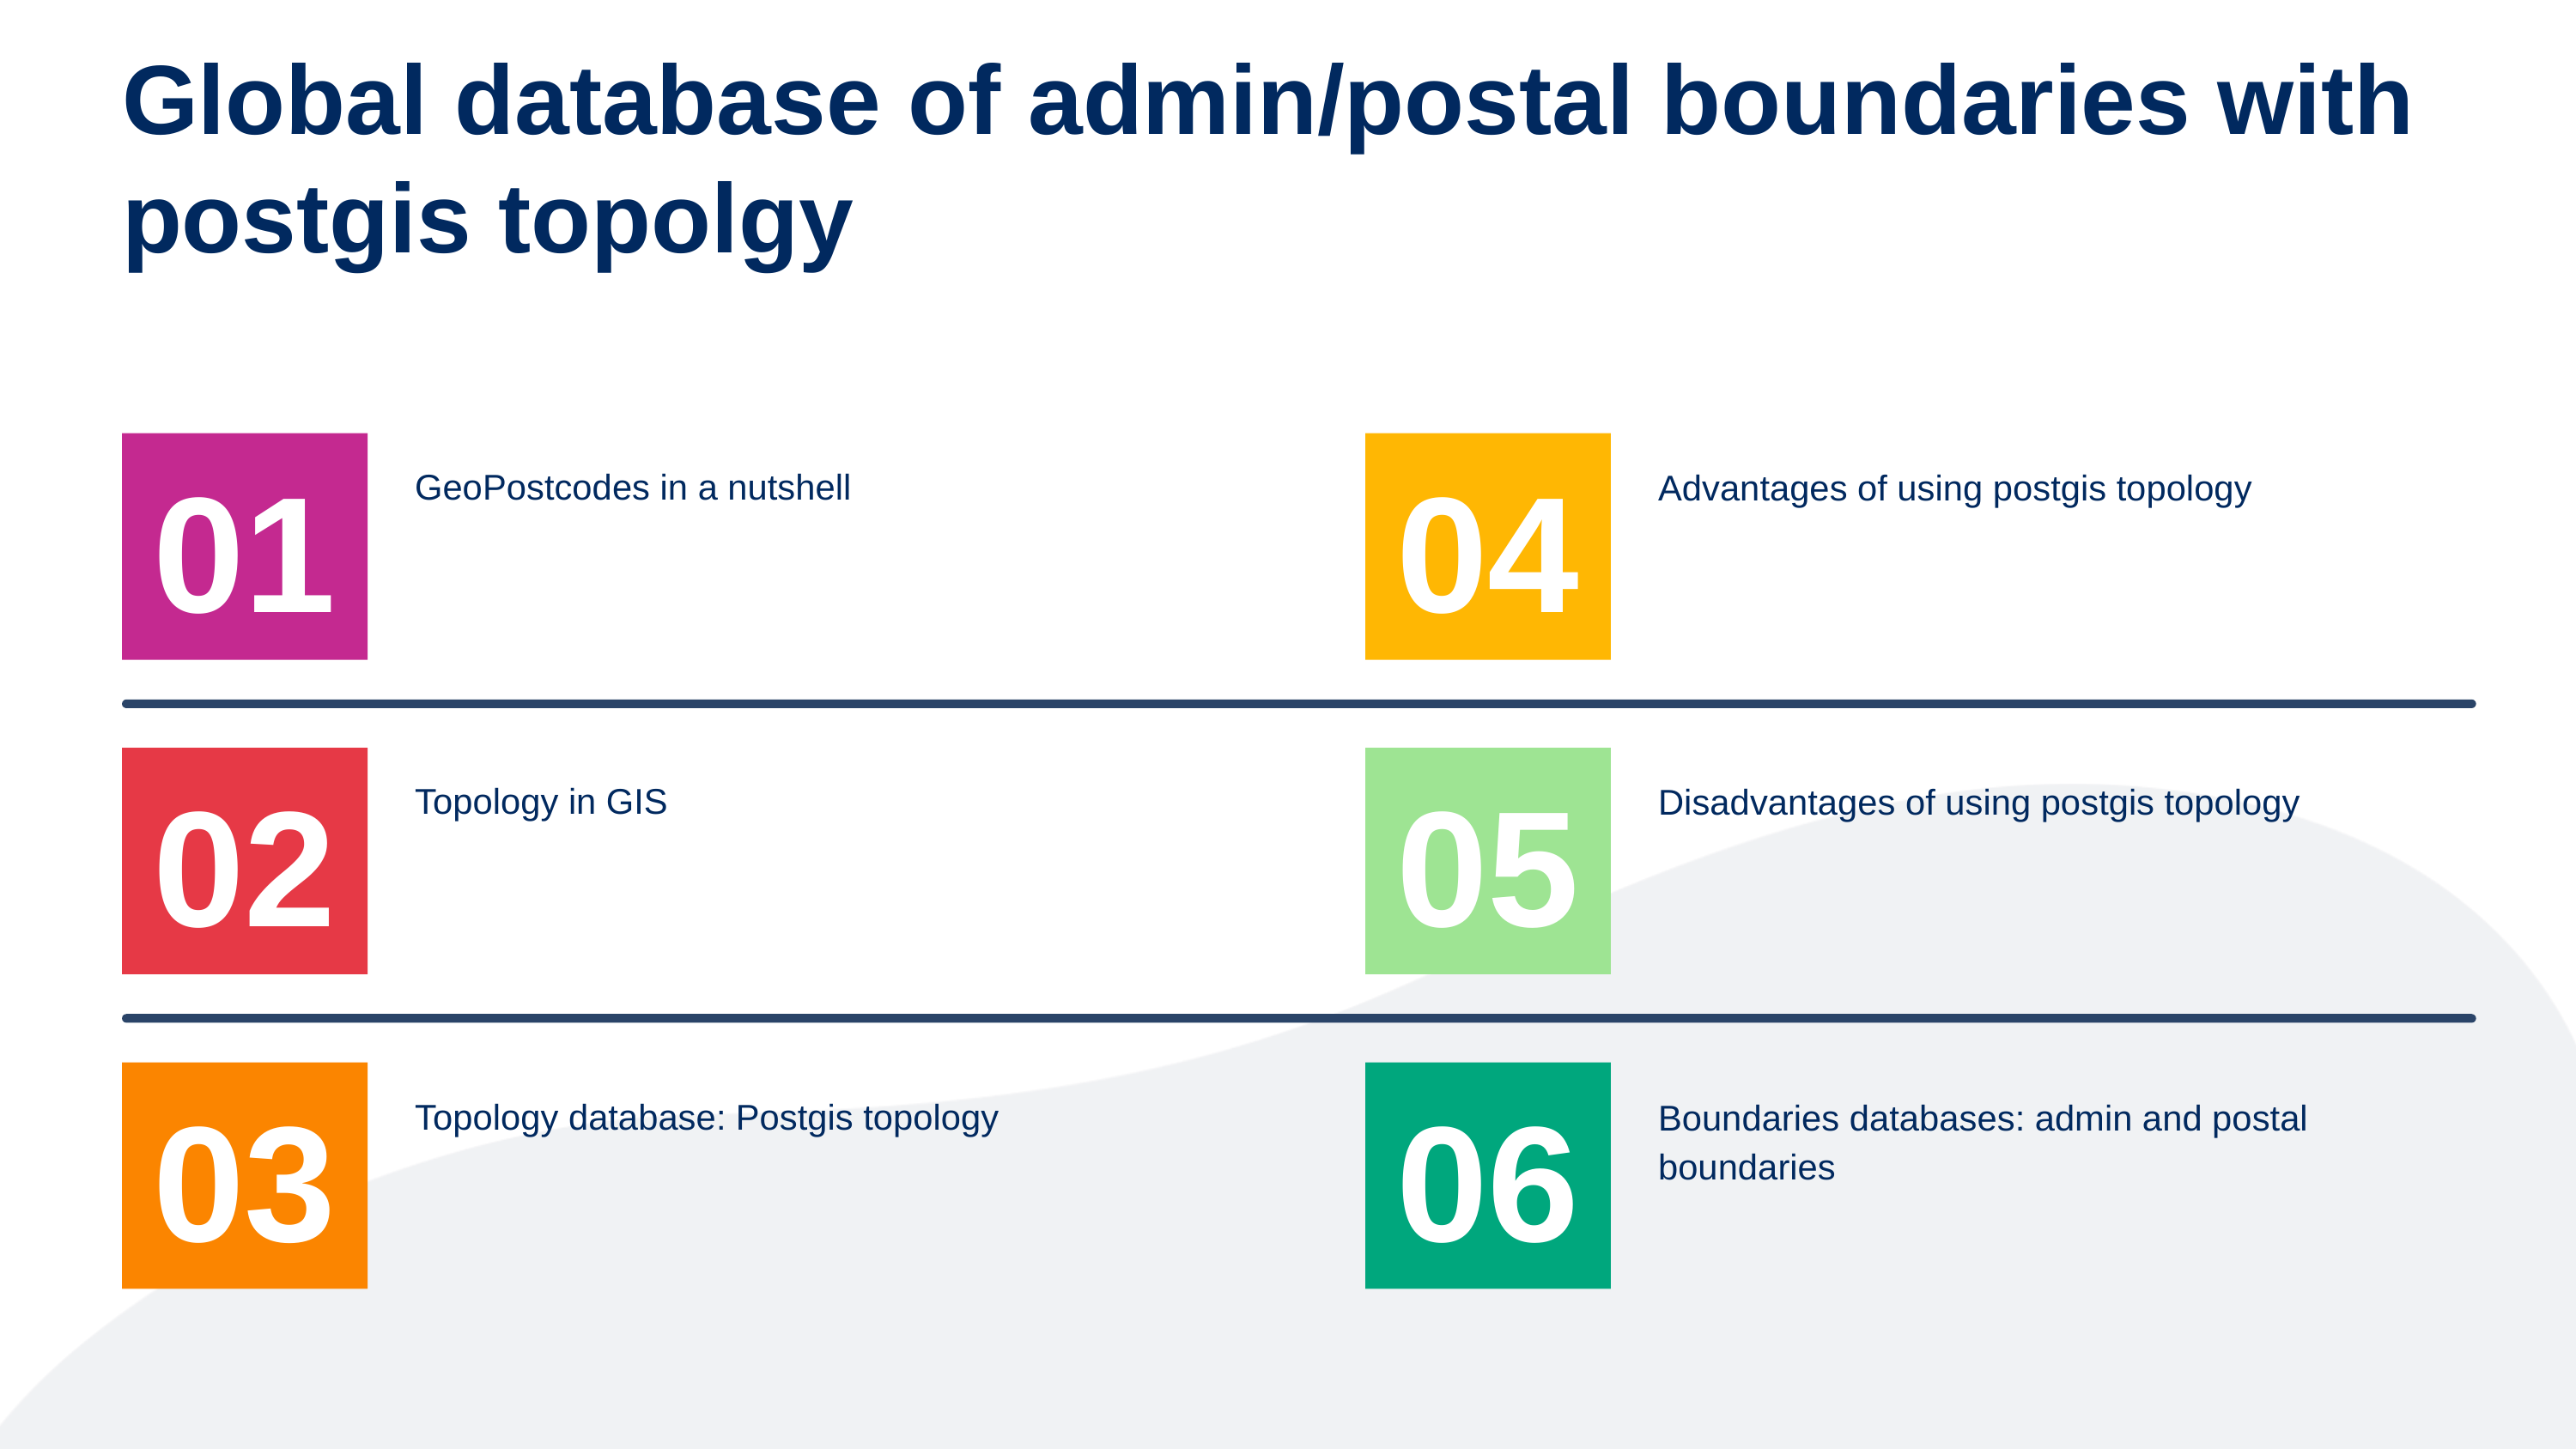

# Global database of admin/postal boundaries with postgis topolgy
GeoPostcodes in a nutshell
Advantages of using postgis topology

01

04

Topology in GIS
Disadvantages of using postgis topology

02

05

03

Topology database: Postgis topology

06
Boundaries databases: admin and postal boundaries